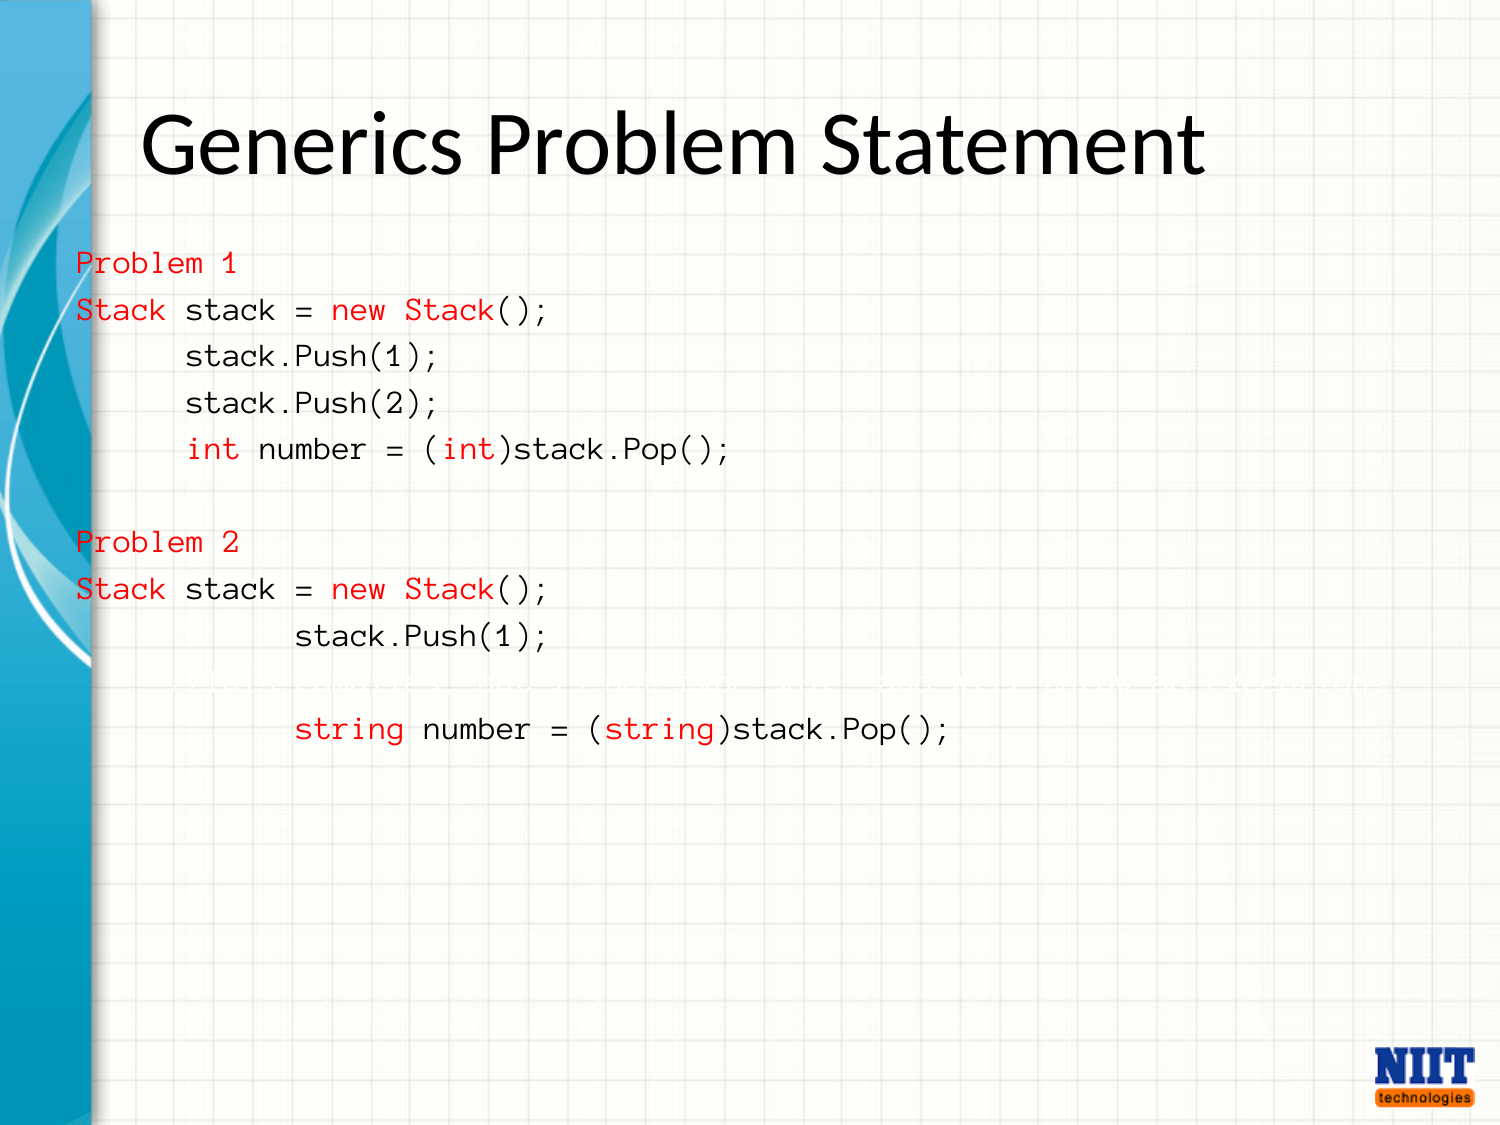

# Generics Problem Statement
Problem 1
Stack stack = new Stack();
      stack.Push(1);
      stack.Push(2);
      int number = (int)stack.Pop();

Problem 2
Stack stack = new Stack();
            stack.Push(1);
     //This compiles, but is not type safe, and will throw an exception:
            string number = (string)stack.Pop();